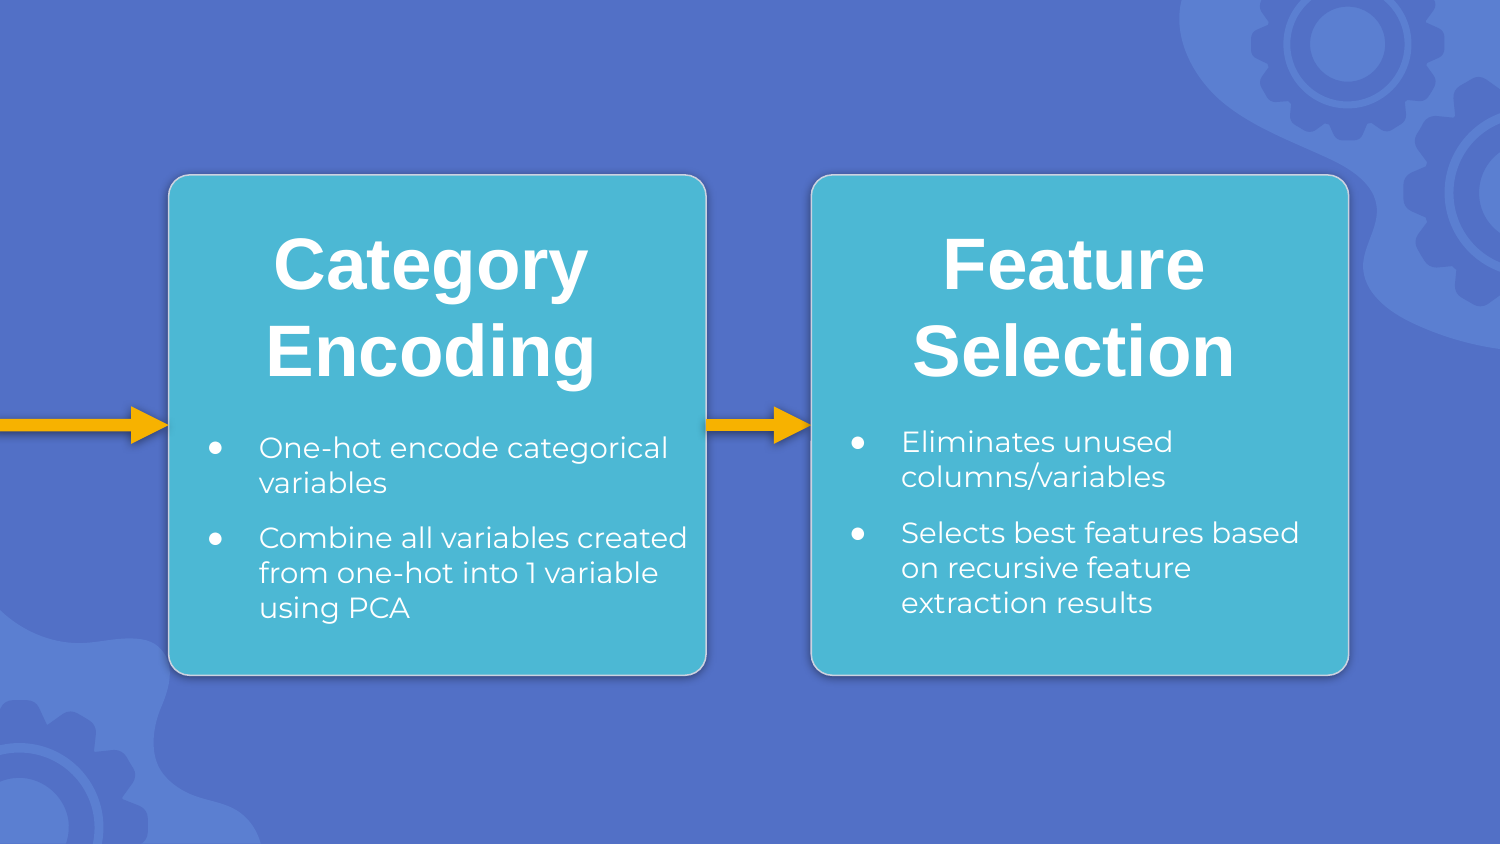

Category Encoding
Feature Selection
Eliminates unused columns/variables
Selects best features based on recursive feature extraction results
One-hot encode categorical variables
Combine all variables created from one-hot into 1 variable using PCA